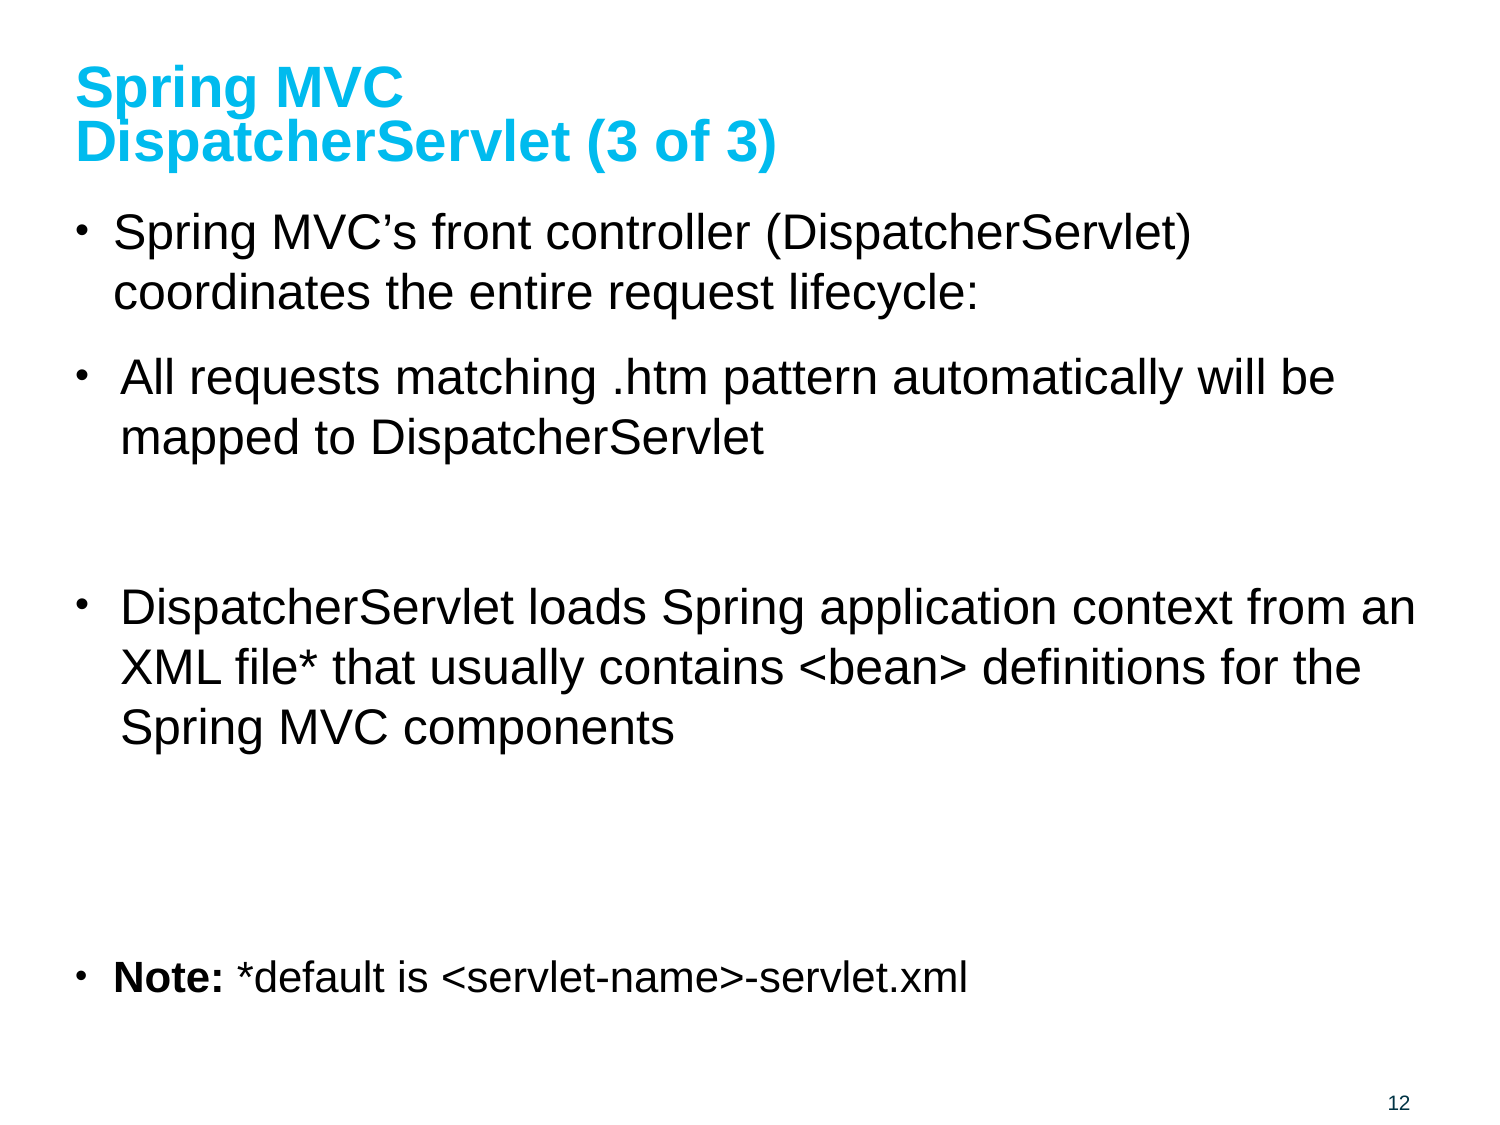

# Spring MVC DispatcherServlet (3 of 3)
Spring MVC’s front controller (DispatcherServlet) coordinates the entire request lifecycle:
All requests matching .htm pattern automatically will be mapped to DispatcherServlet

DispatcherServlet loads Spring application context from an XML file* that usually contains <bean> definitions for the Spring MVC components

Note: *default is <servlet-name>-servlet.xml

12